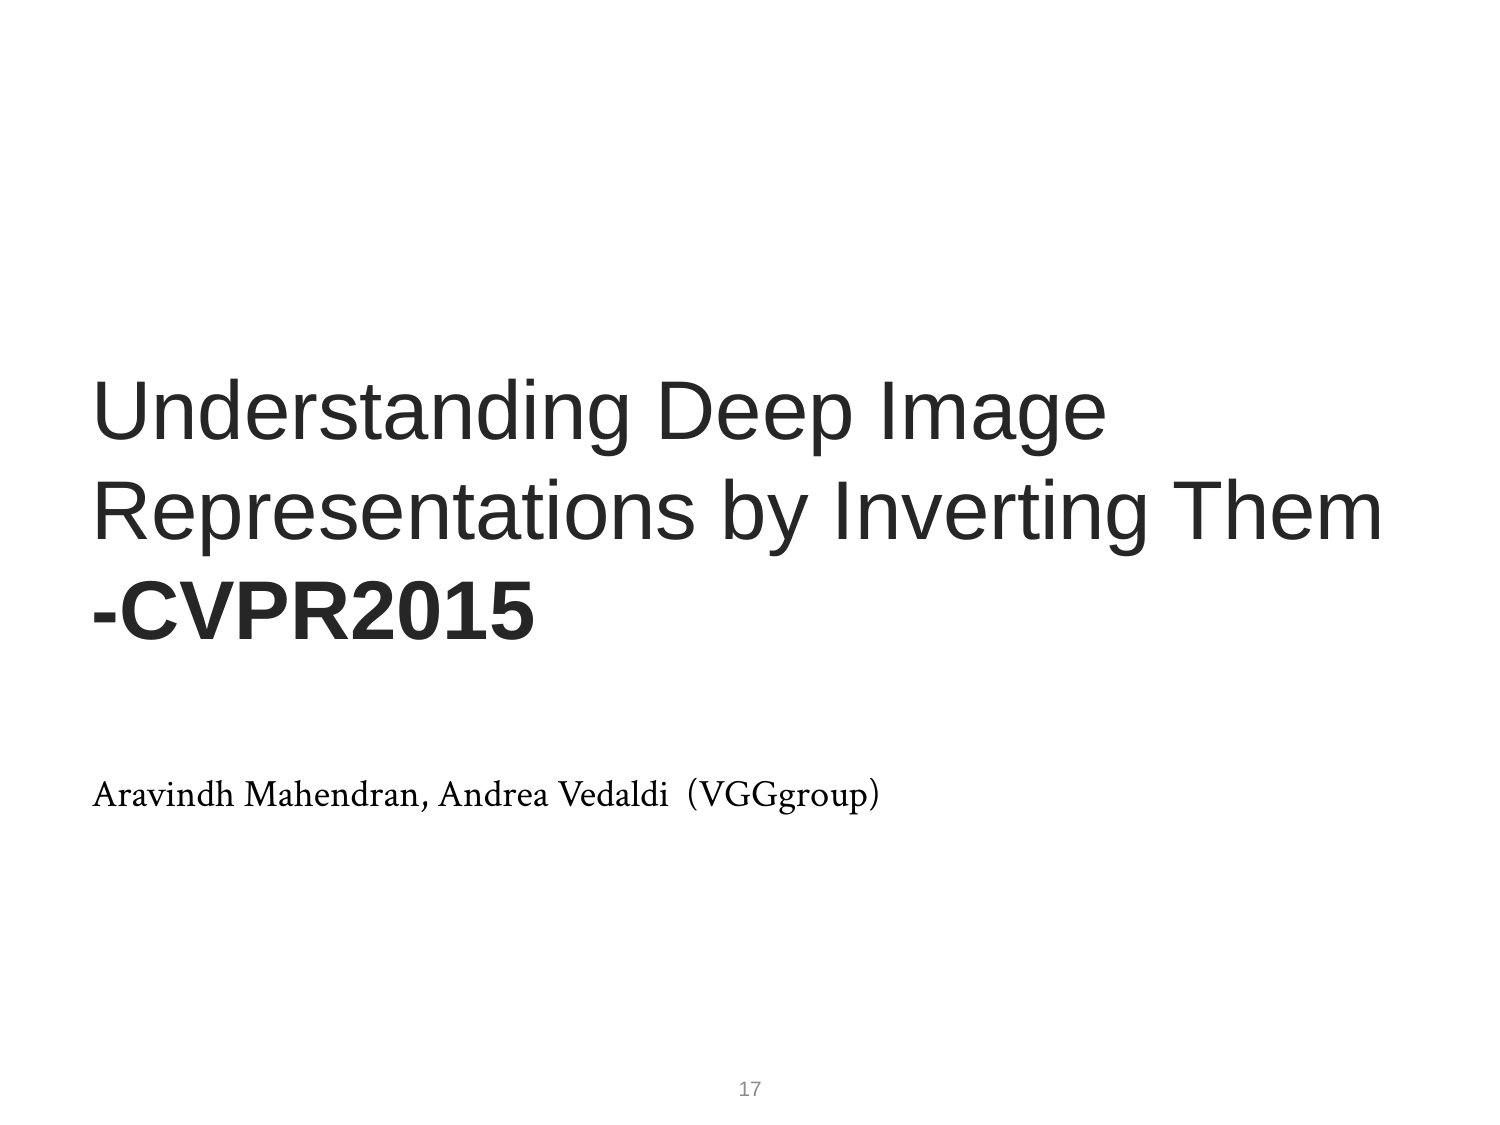

Understanding Deep Image Representations by Inverting Them
-CVPR2015
Aravindh Mahendran, Andrea Vedaldi  (VGGgroup)
17